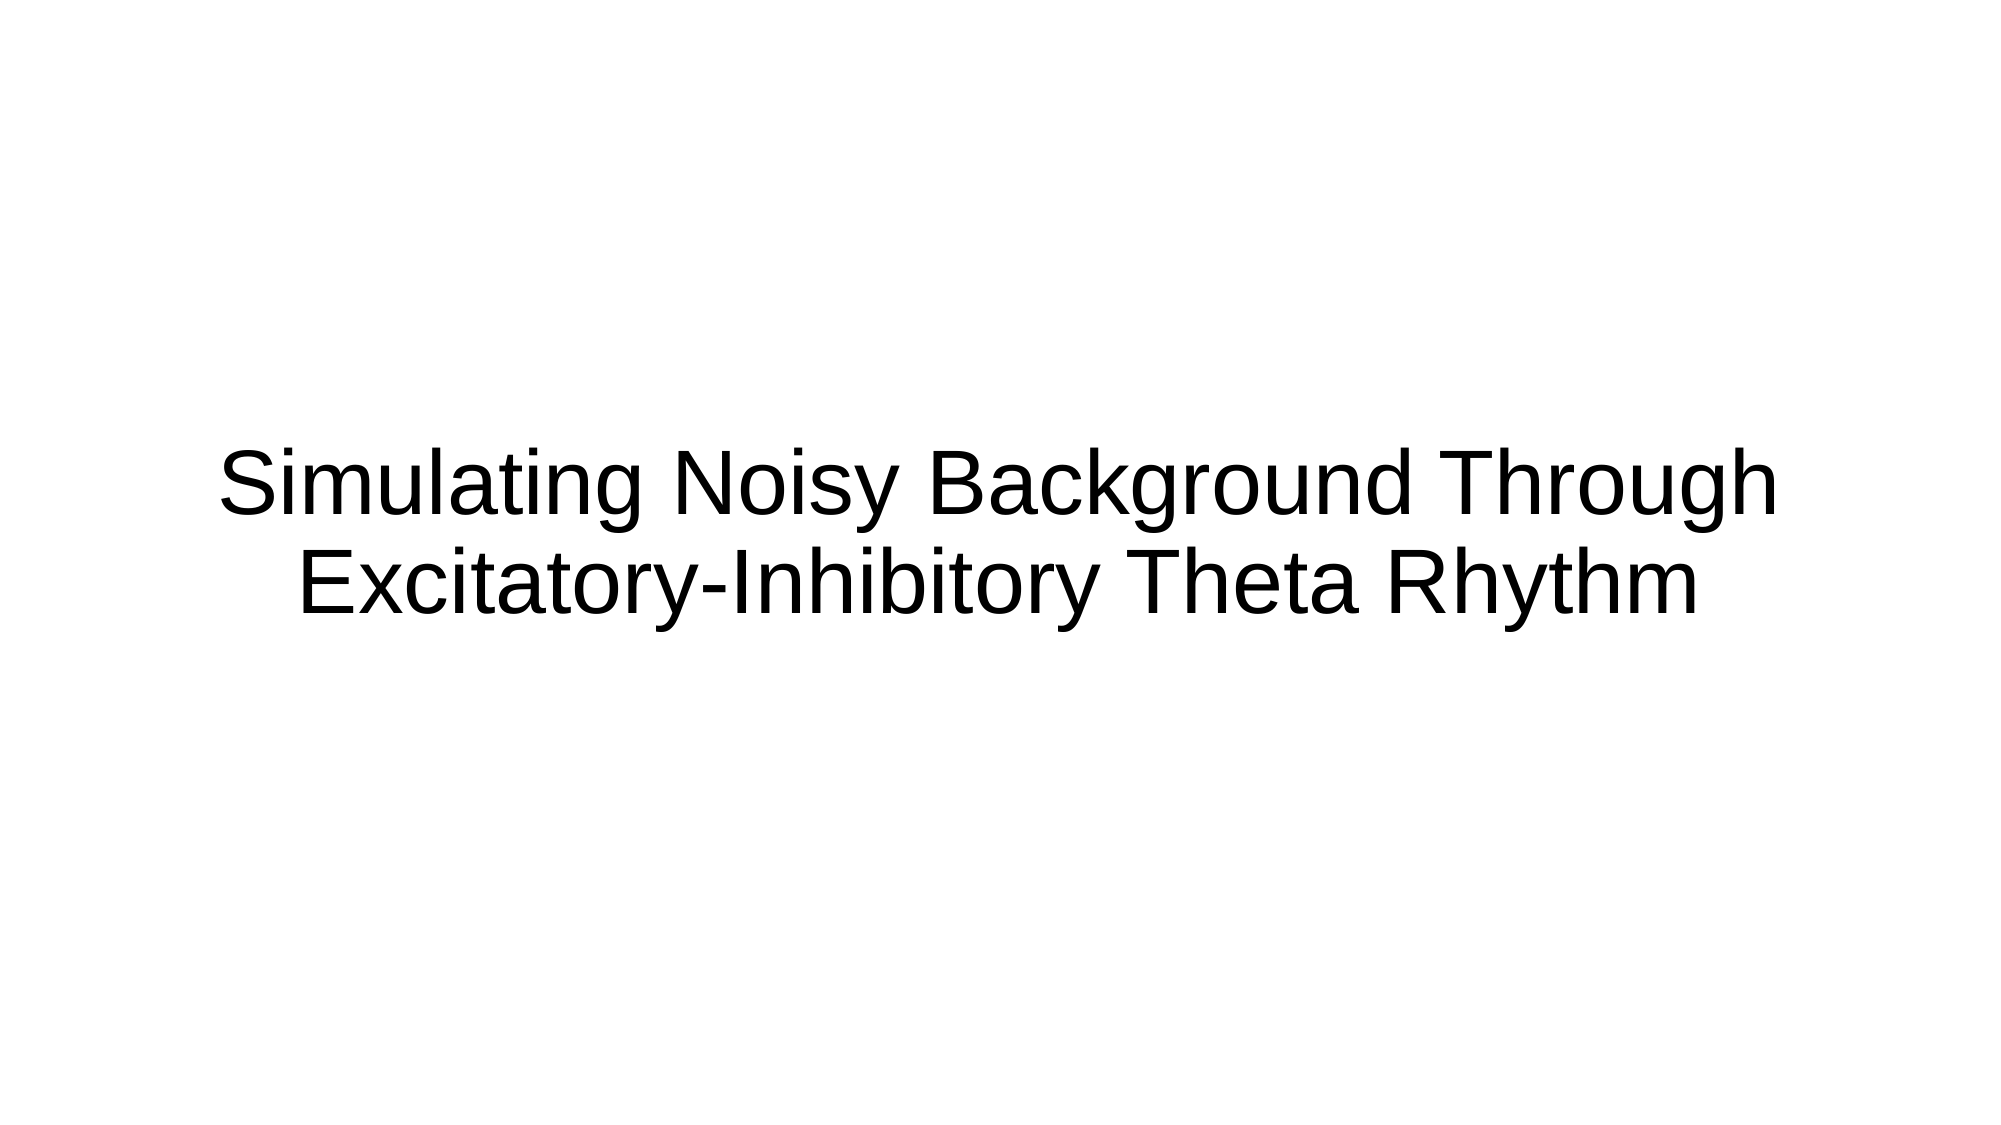

# Simulating Noisy Background Through Excitatory-Inhibitory Theta Rhythm